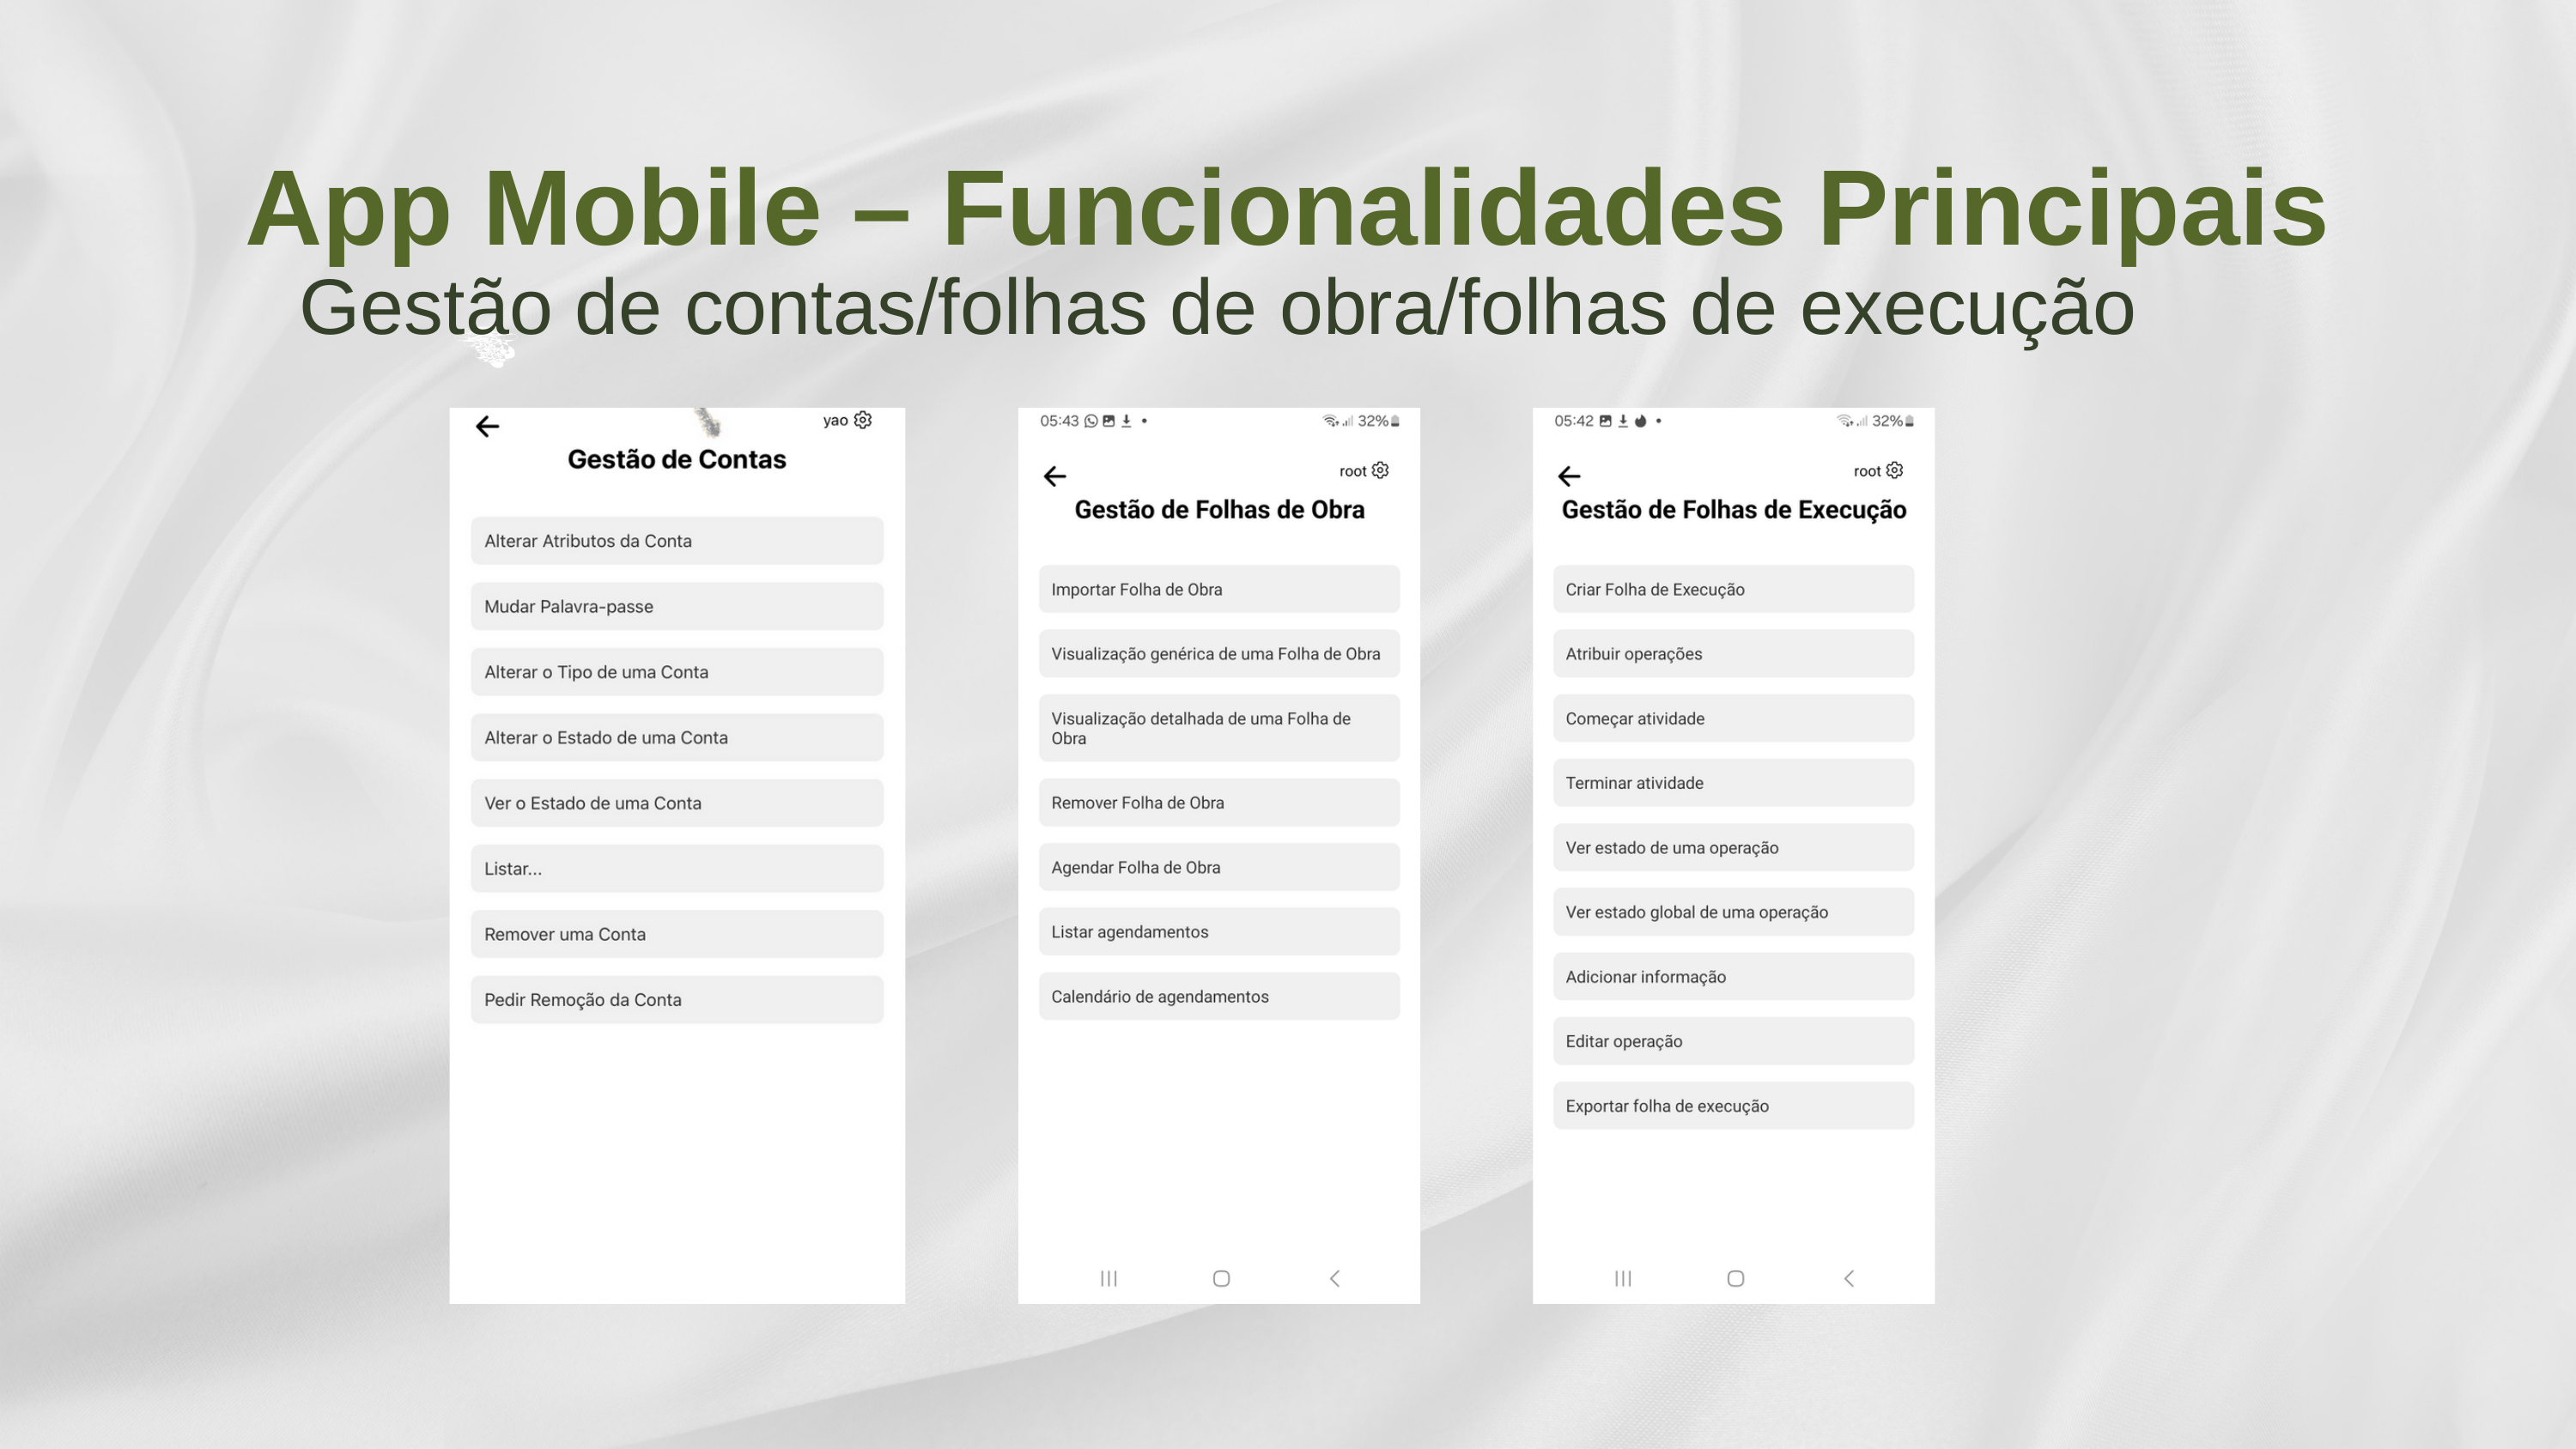

App Mobile – Funcionalidades Principais
Gestão de contas/folhas de obra/folhas de execução